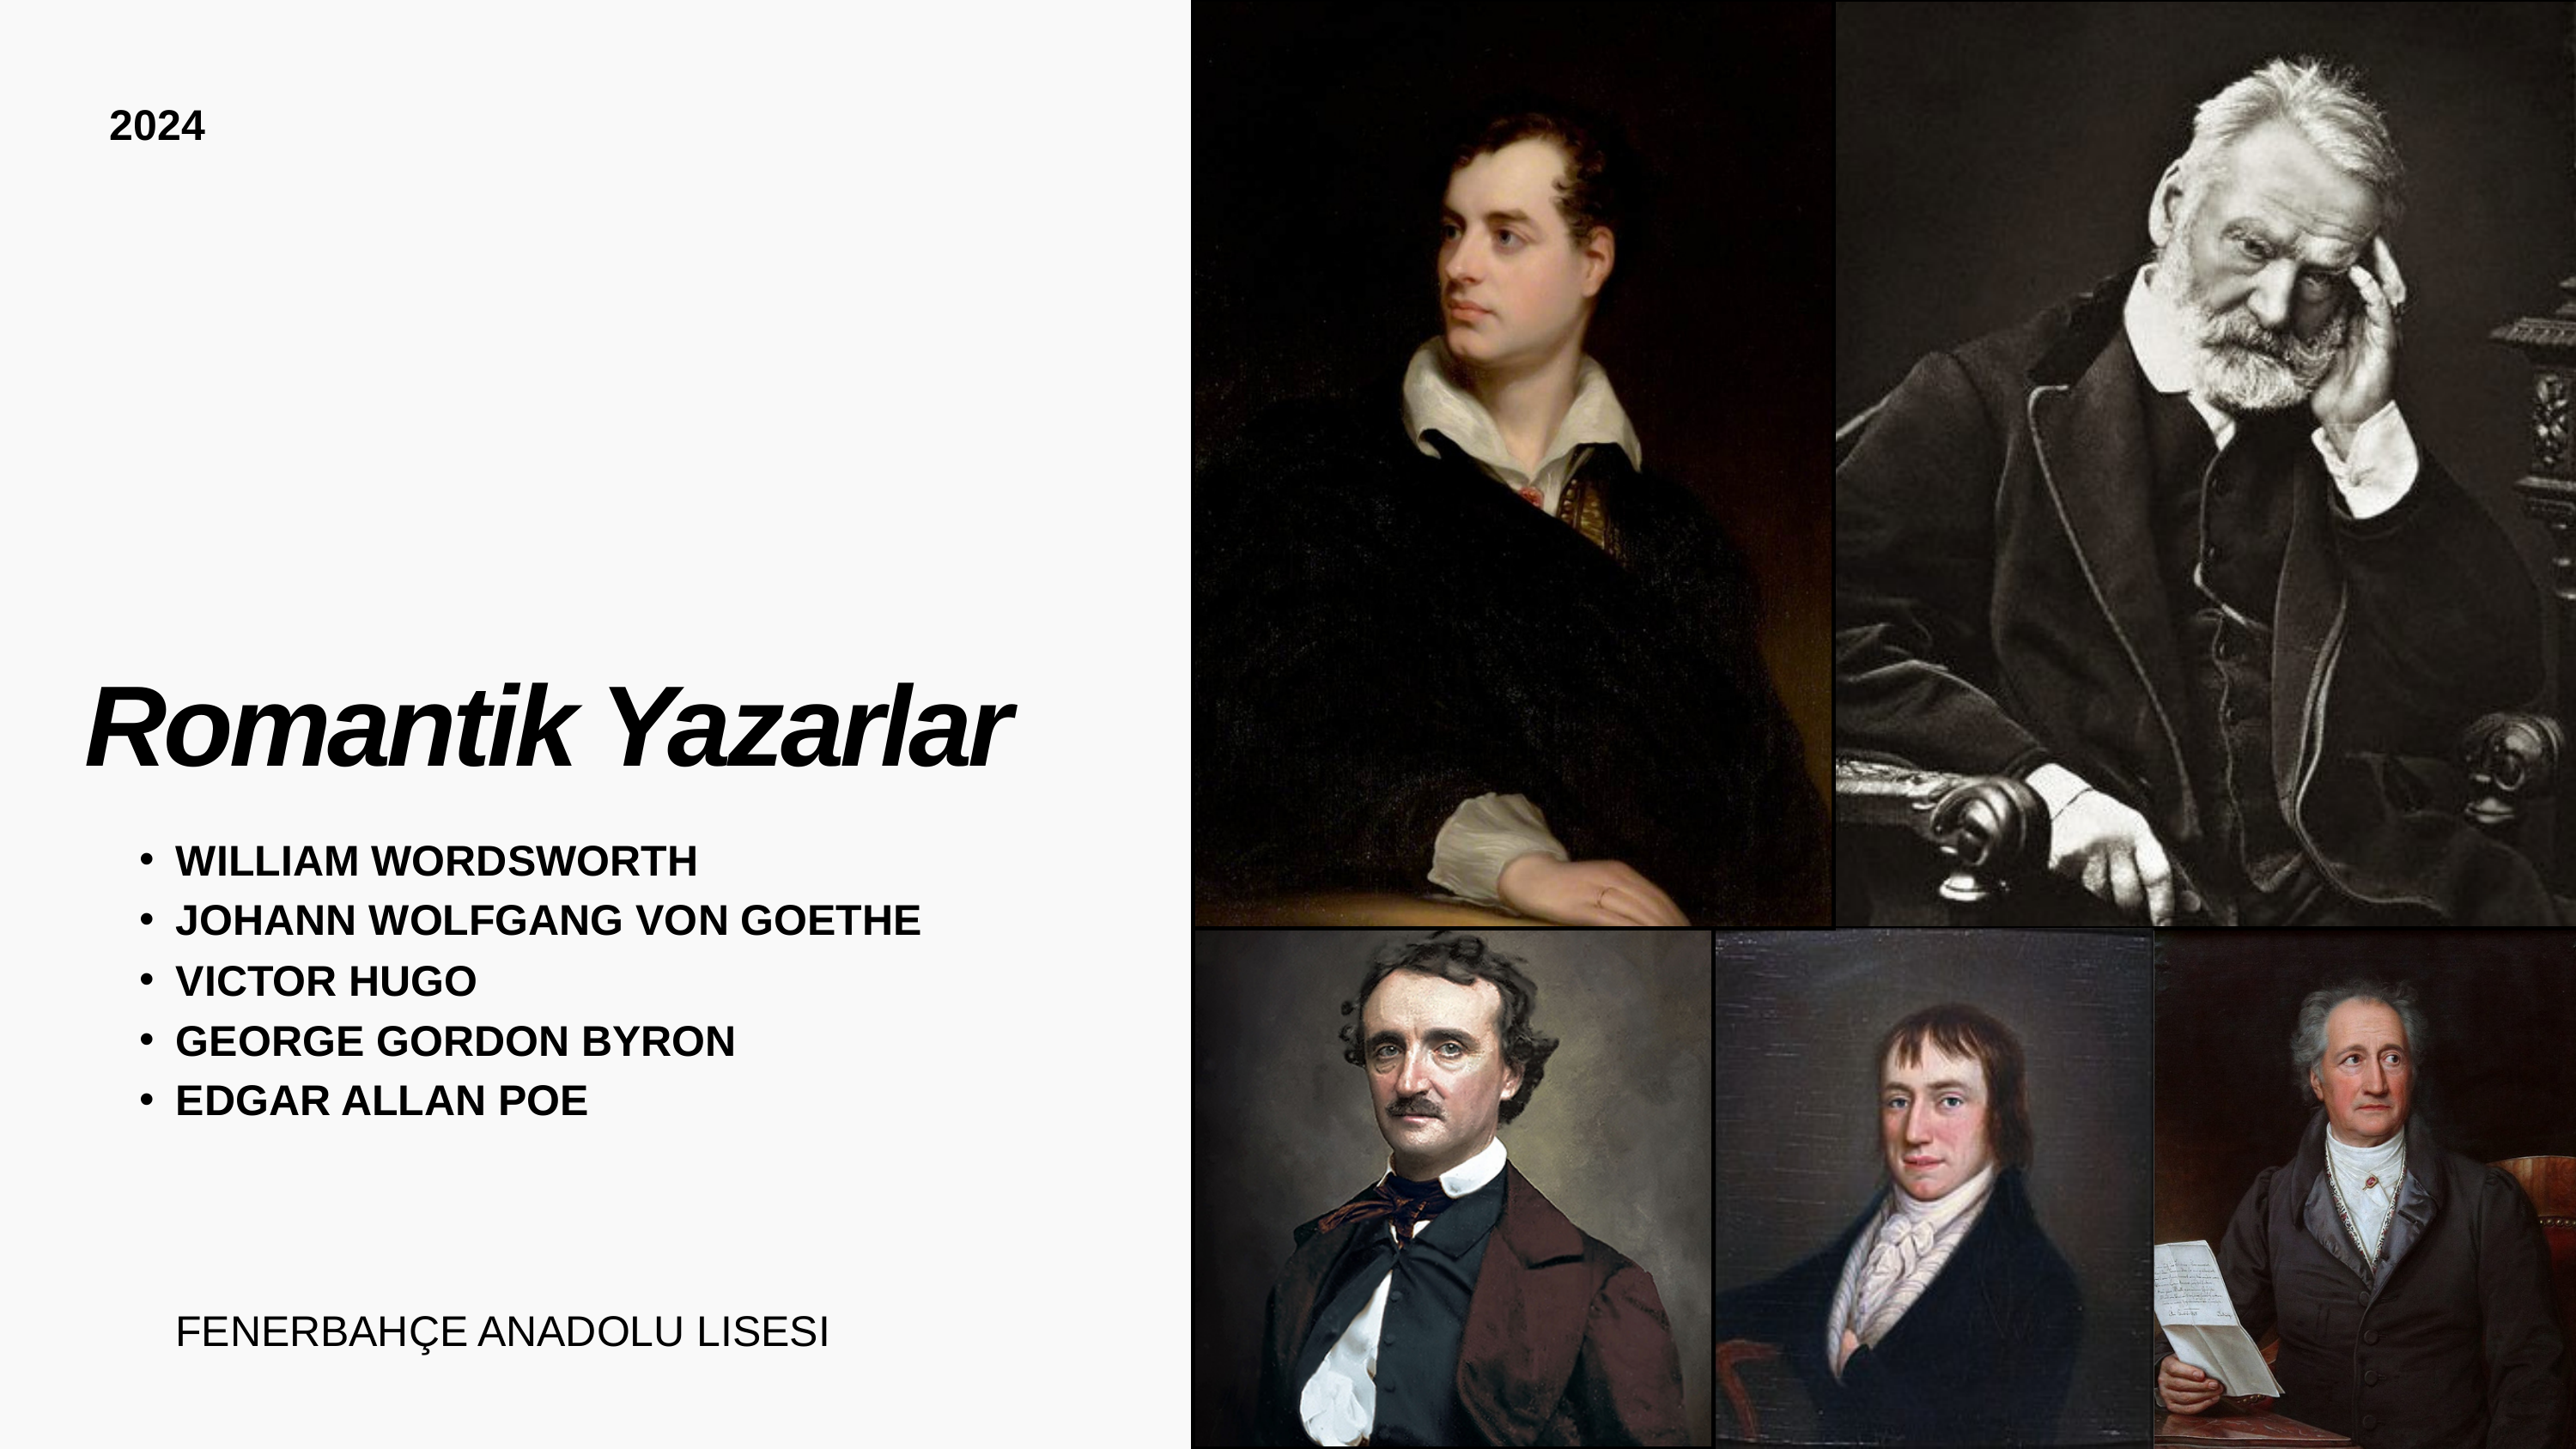

2024
Romantik Yazarlar
WILLIAM WORDSWORTH
JOHANN WOLFGANG VON GOETHE
VICTOR HUGO
GEORGE GORDON BYRON
EDGAR ALLAN POE

FENERBAHÇE ANADOLU LISESI